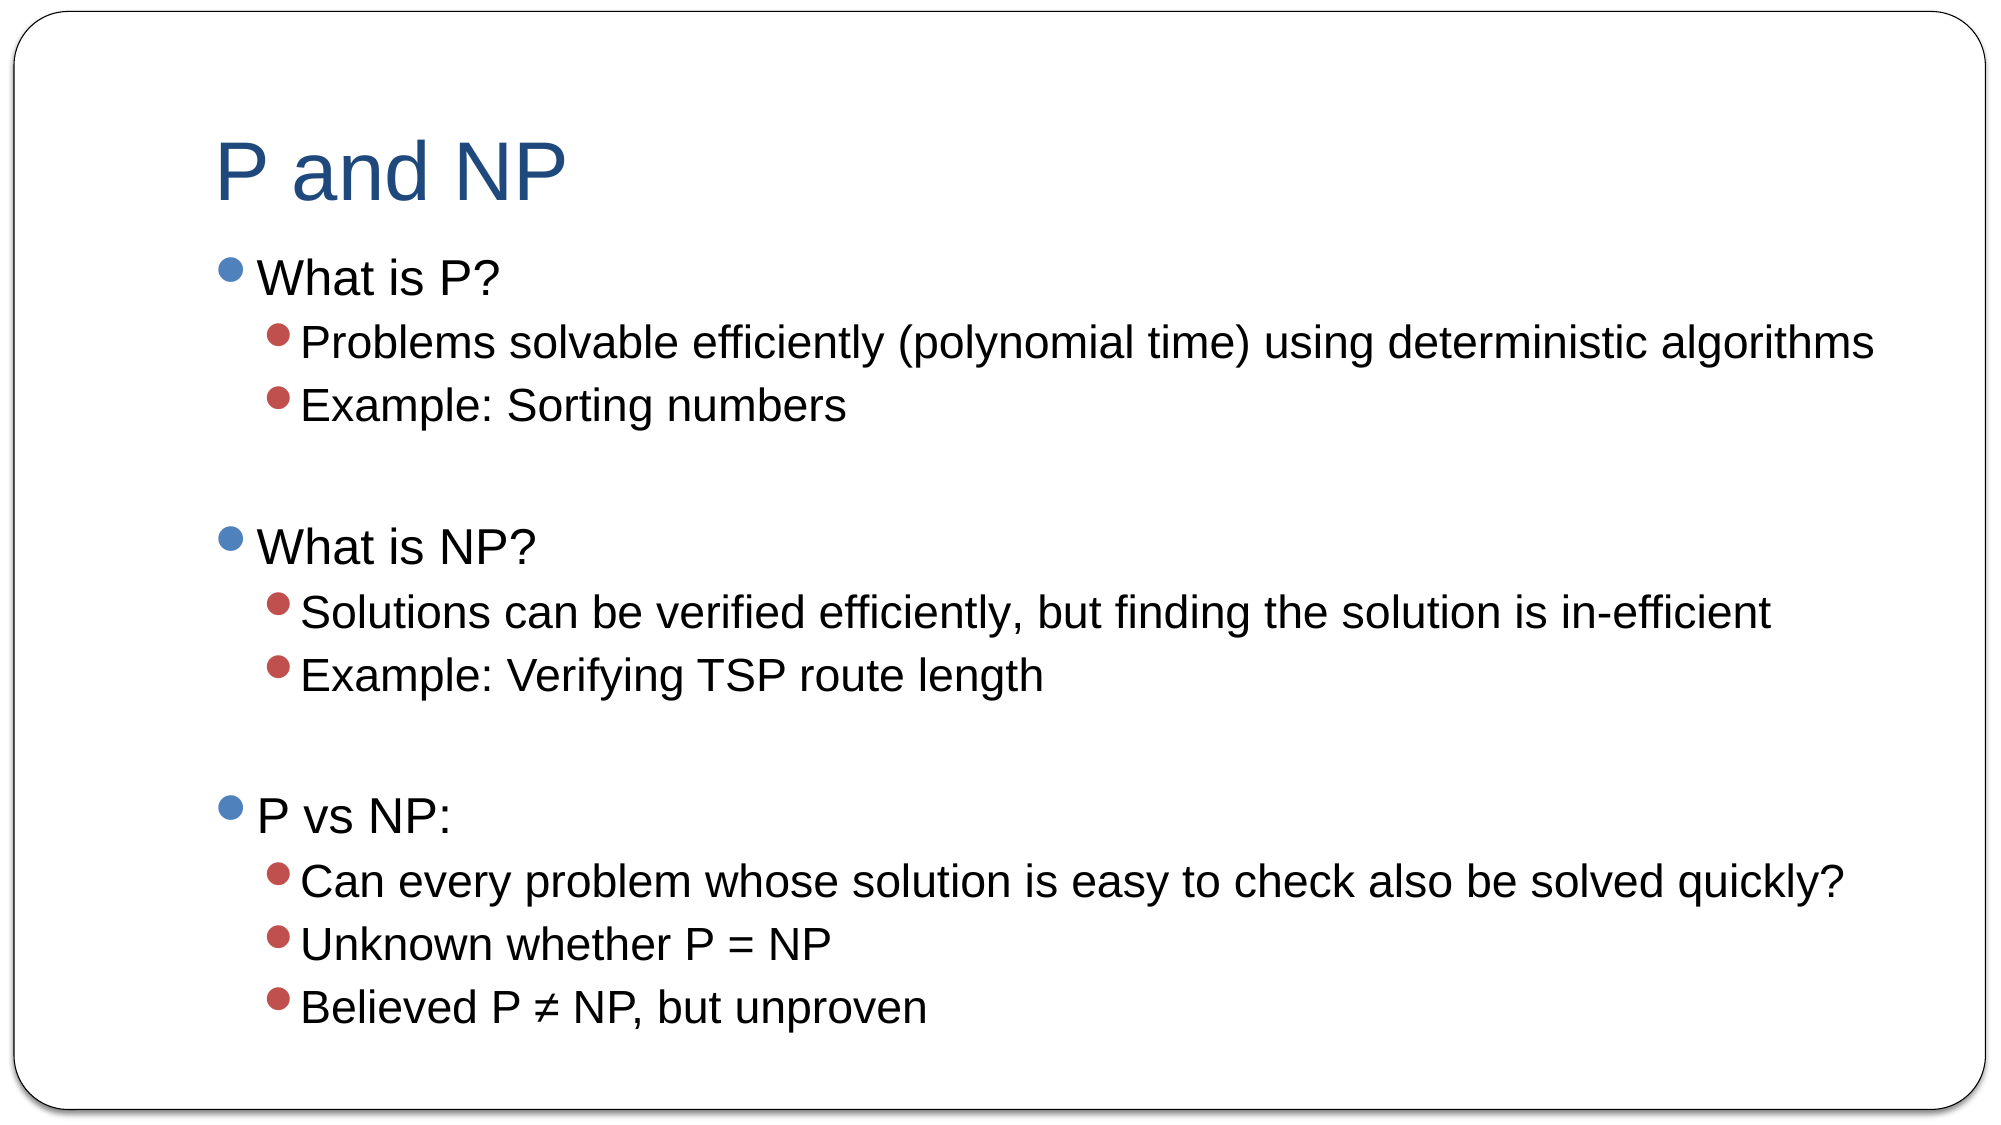

# P and NP
What is P?
Problems solvable efficiently (polynomial time) using deterministic algorithms
Example: Sorting numbers

What is NP?
Solutions can be verified efficiently, but finding the solution is in-efficient
Example: Verifying TSP route length

P vs NP:
Can every problem whose solution is easy to check also be solved quickly?
Unknown whether P = NP
Believed P ≠ NP, but unproven